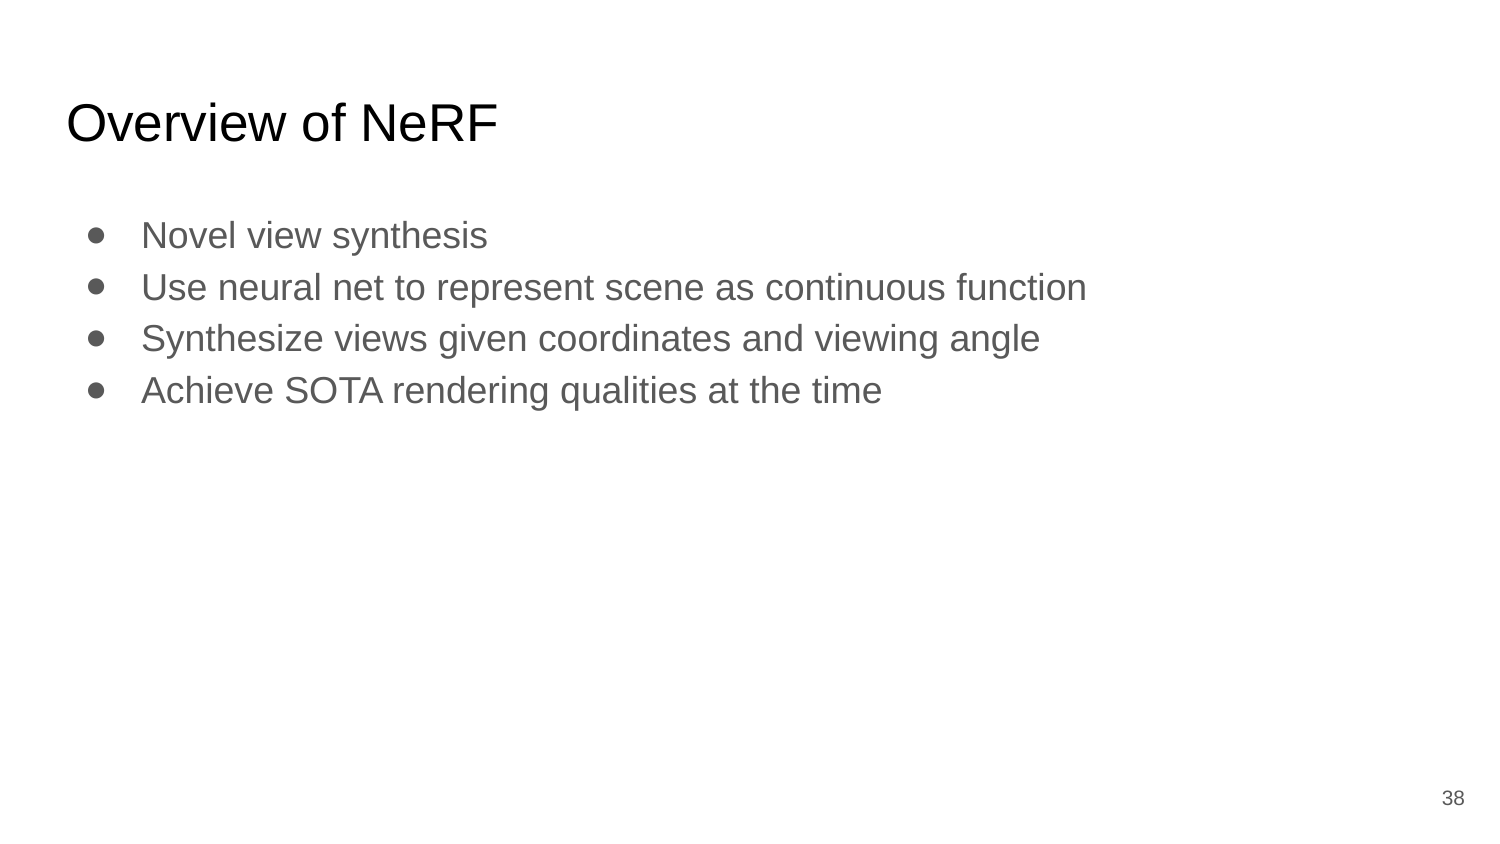

# Overview of NeRF
Novel view synthesis
Use neural net to represent scene as continuous function
Synthesize views given coordinates and viewing angle
Achieve SOTA rendering qualities at the time
38